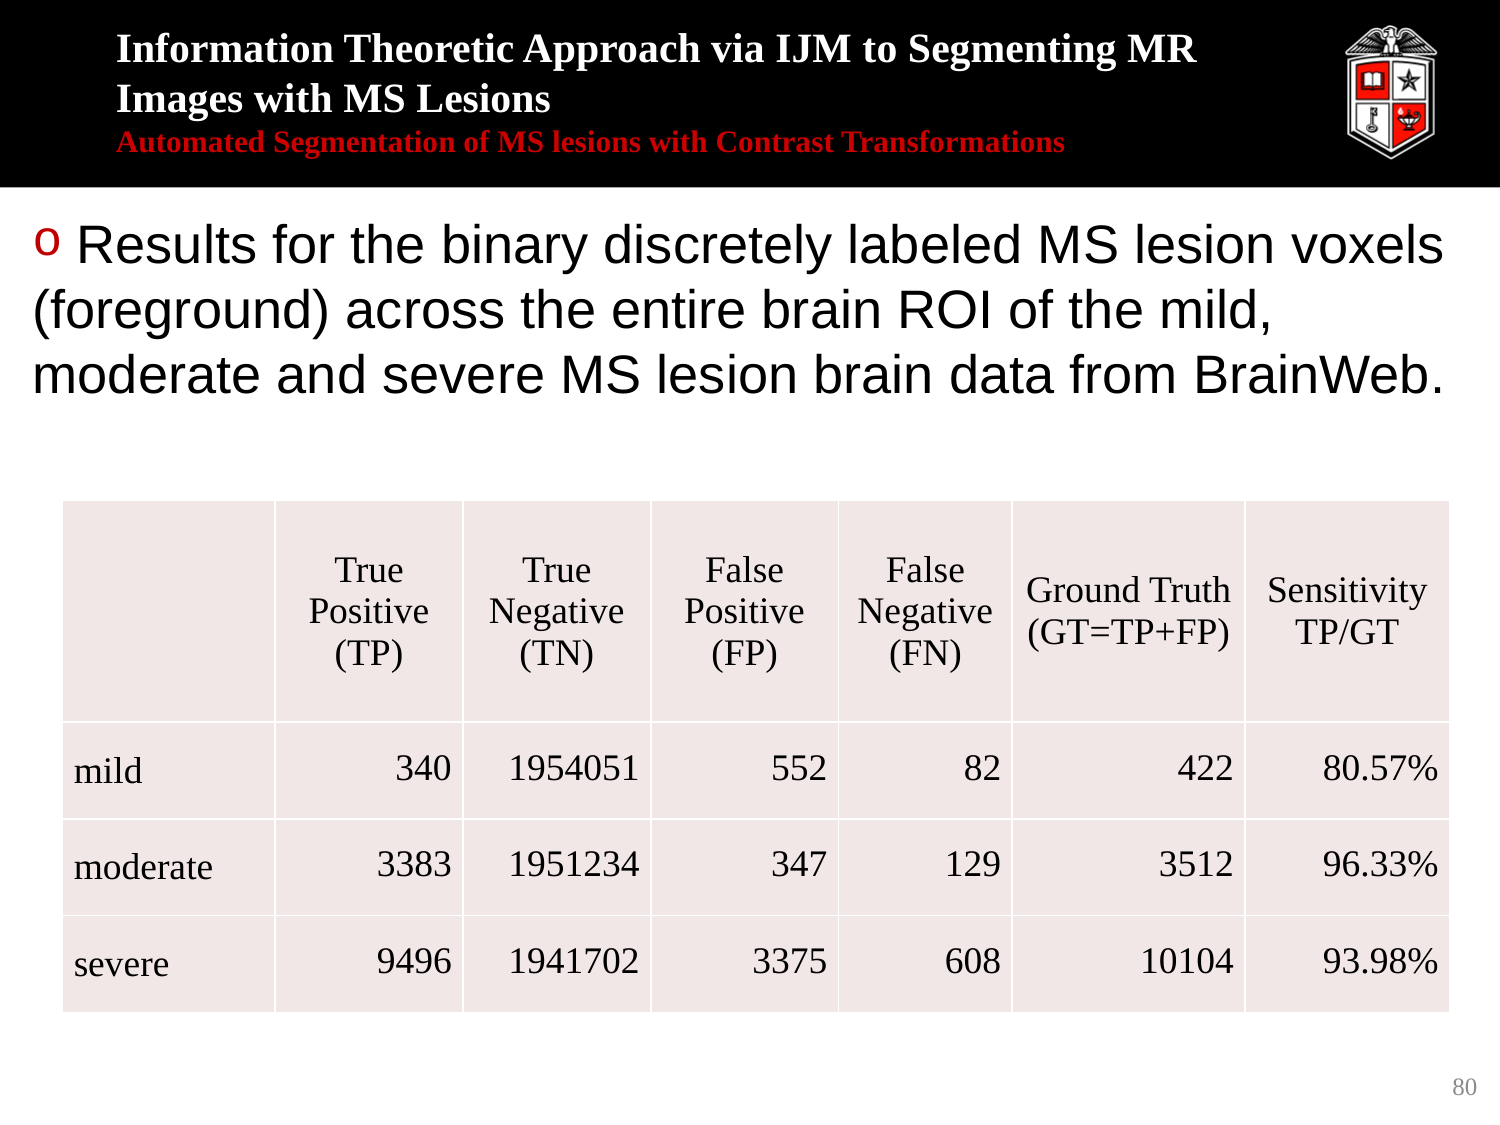

# Information Theoretic Approach via IJM to Segmenting MR Images with MS Lesions Automated Segmentation of MS lesions with Contrast Transformations
 Results for the binary discretely labeled MS lesion voxels (foreground) across the entire brain ROI of the mild, moderate and severe MS lesion brain data from BrainWeb.

|  | True Positive (TP) | True Negative (TN) | False Positive (FP) | False Negative (FN) | Ground Truth (GT=TP+FP) | Sensitivity TP/GT |
| --- | --- | --- | --- | --- | --- | --- |
| mild | 340 | 1954051 | 552 | 82 | 422 | 80.57% |
| moderate | 3383 | 1951234 | 347 | 129 | 3512 | 96.33% |
| severe | 9496 | 1941702 | 3375 | 608 | 10104 | 93.98% |
80